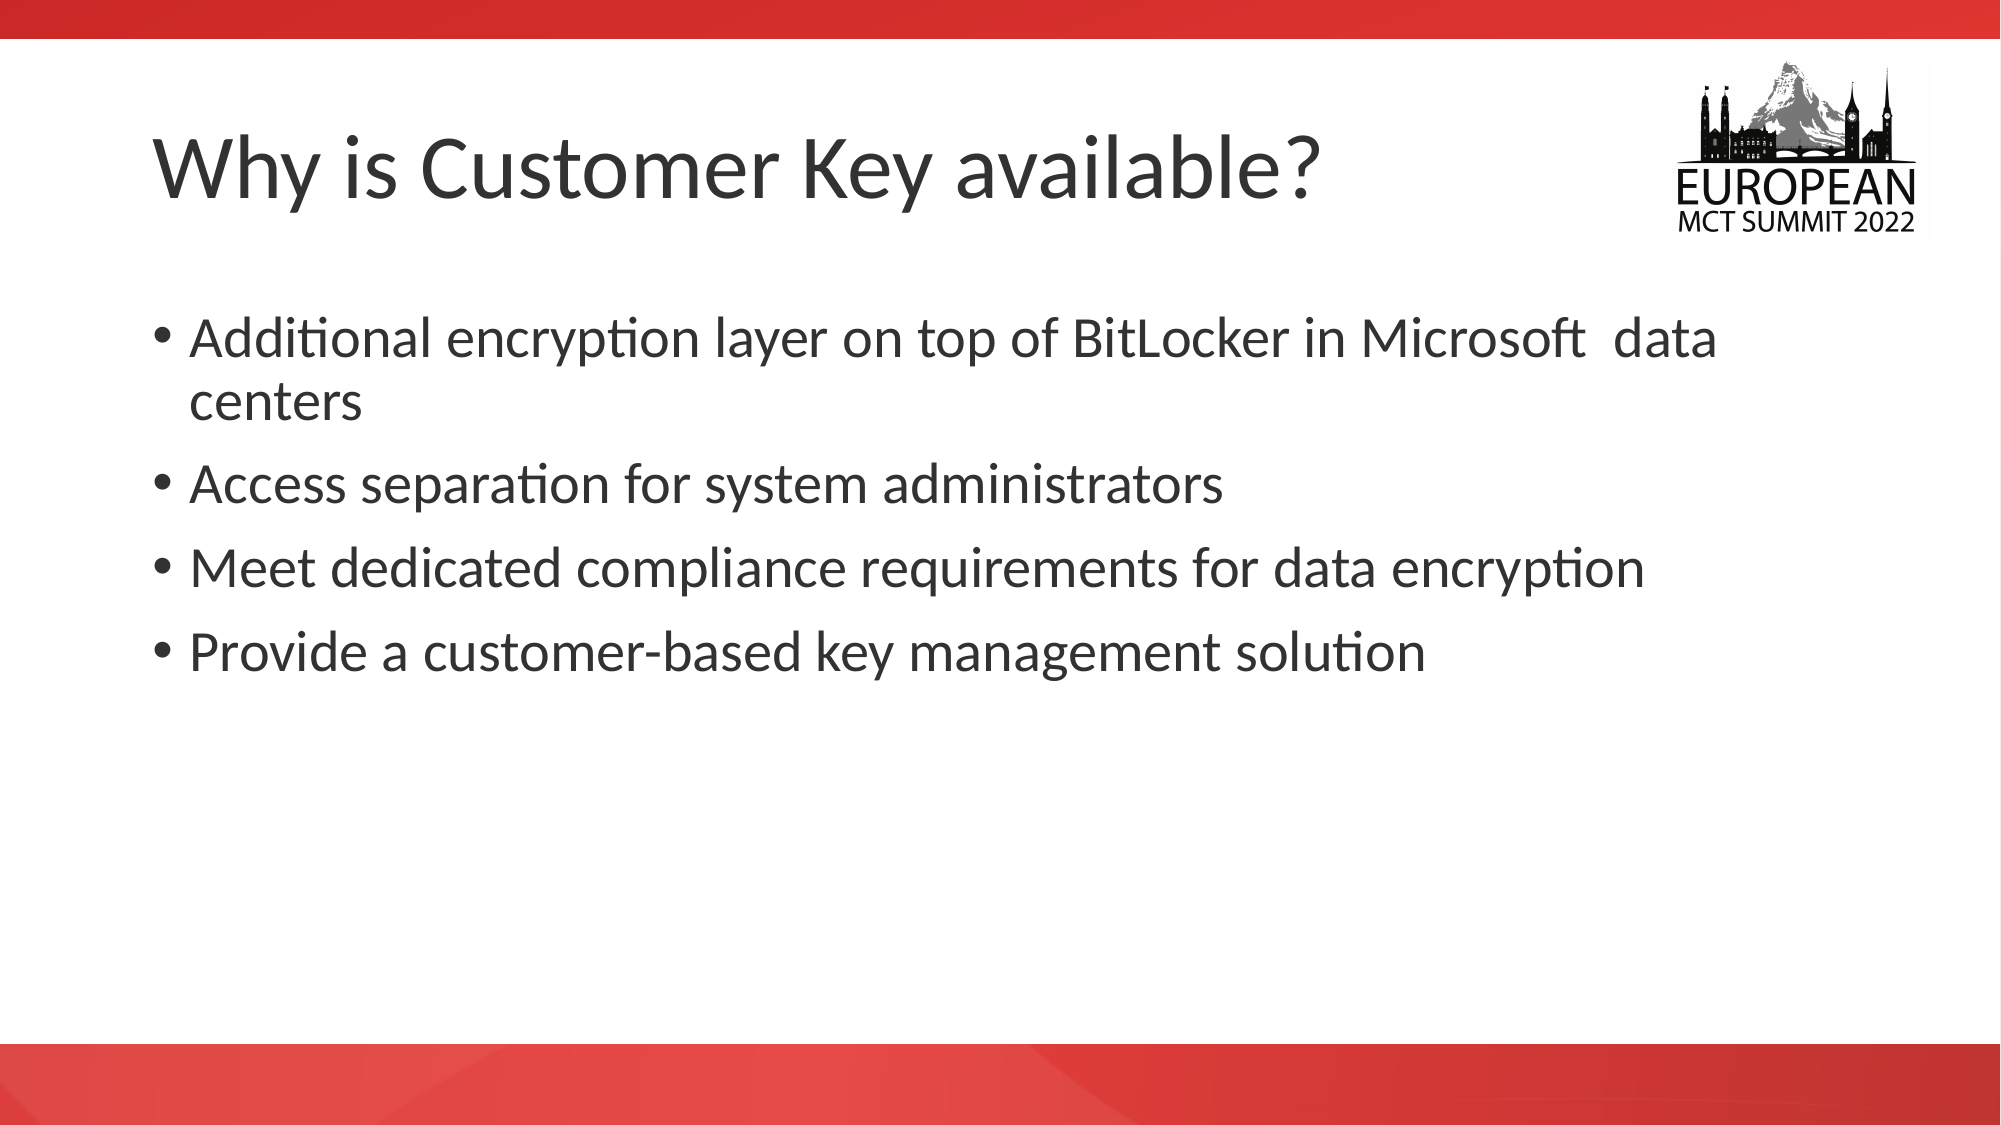

# Why is Customer Key available?
Additional encryption layer on top of BitLocker in Microsoft  data centers
Access separation for system administrators
Meet dedicated compliance requirements for data encryption
Provide a customer-based key management solution